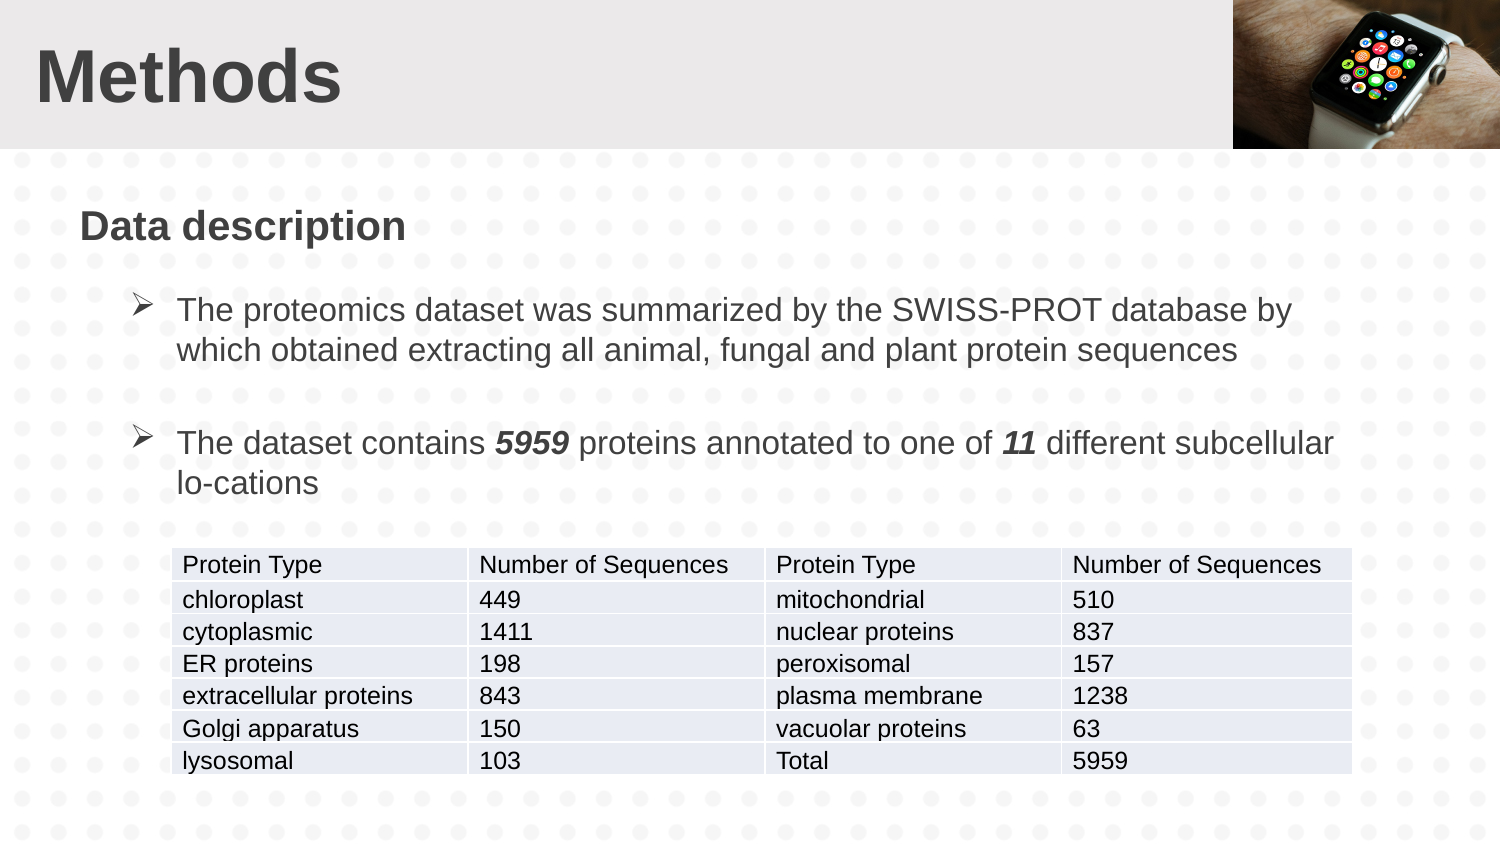

# Methods
Data description
The proteomics dataset was summarized by the SWISS-PROT database by which obtained extracting all animal, fungal and plant protein sequences

The dataset contains 5959 proteins annotated to one of 11 different subcellular lo-cations

| Protein Type | Number of Sequences | Protein Type | Number of Sequences |
| --- | --- | --- | --- |
| chloroplast | 449 | mitochondrial | 510 |
| cytoplasmic | 1411 | nuclear proteins | 837 |
| ER proteins | 198 | peroxisomal | 157 |
| extracellular proteins | 843 | plasma membrane | 1238 |
| Golgi apparatus | 150 | vacuolar proteins | 63 |
| lysosomal | 103 | Total | 5959 |